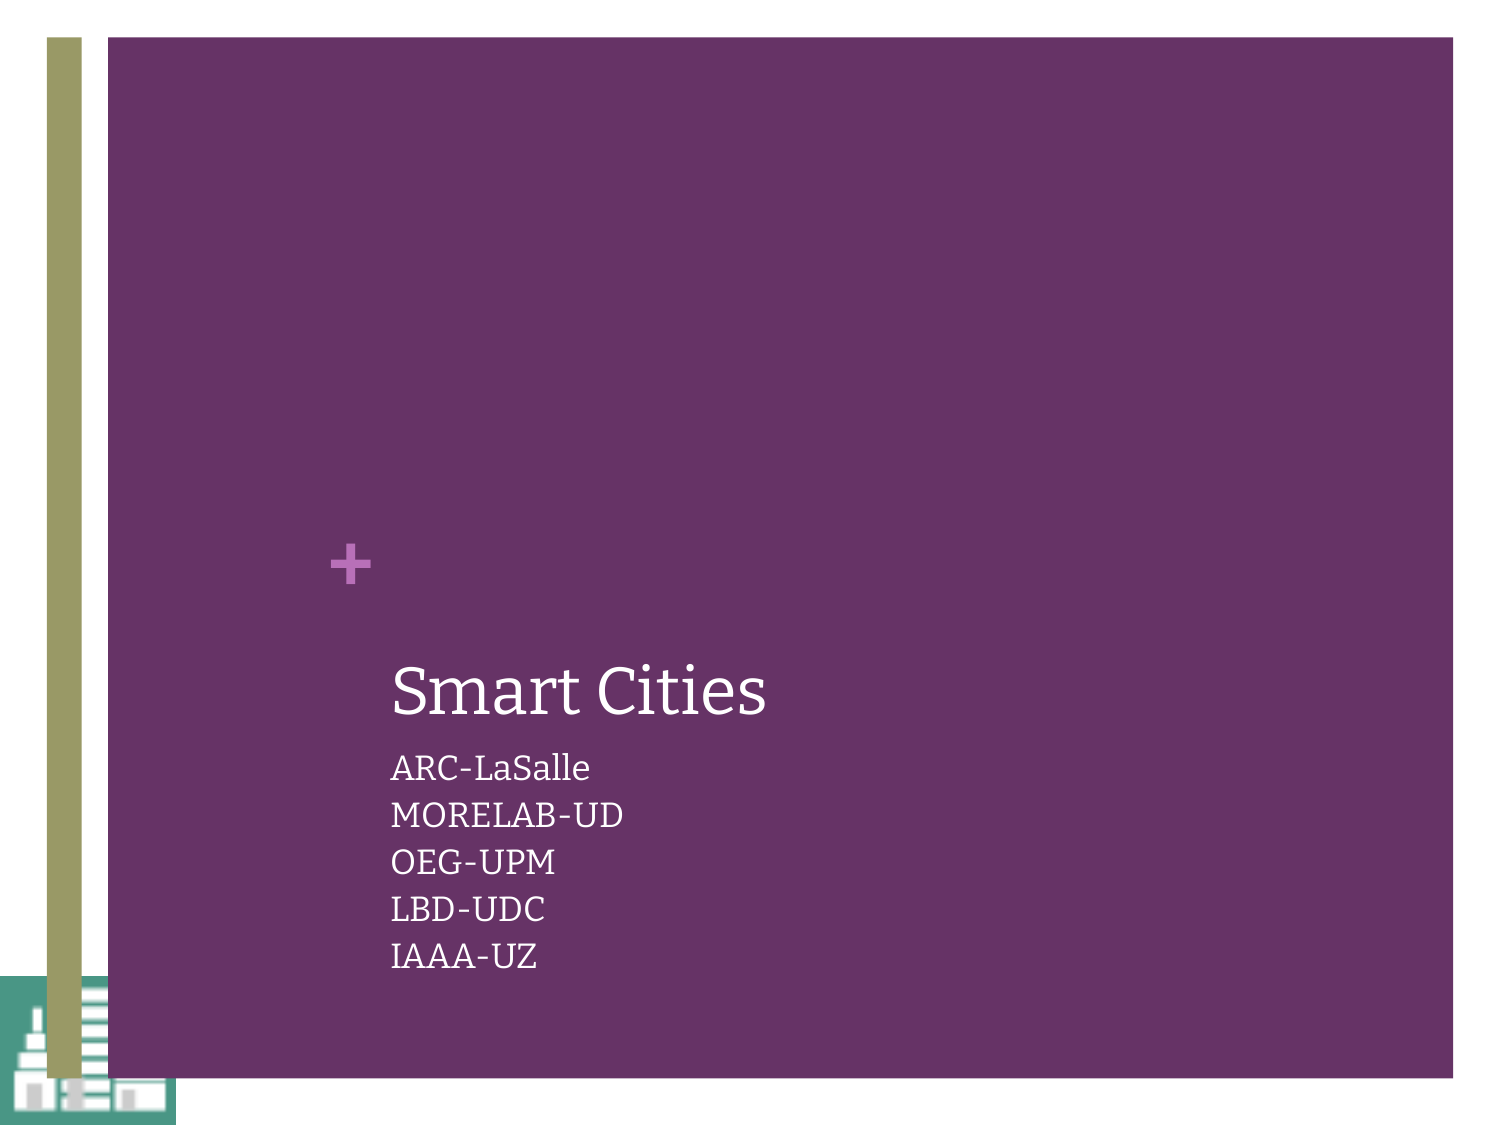

# Smart Cities
ARC-LaSalle
MORELAB-UD
OEG-UPM
LBD-UDC
IAAA-UZ